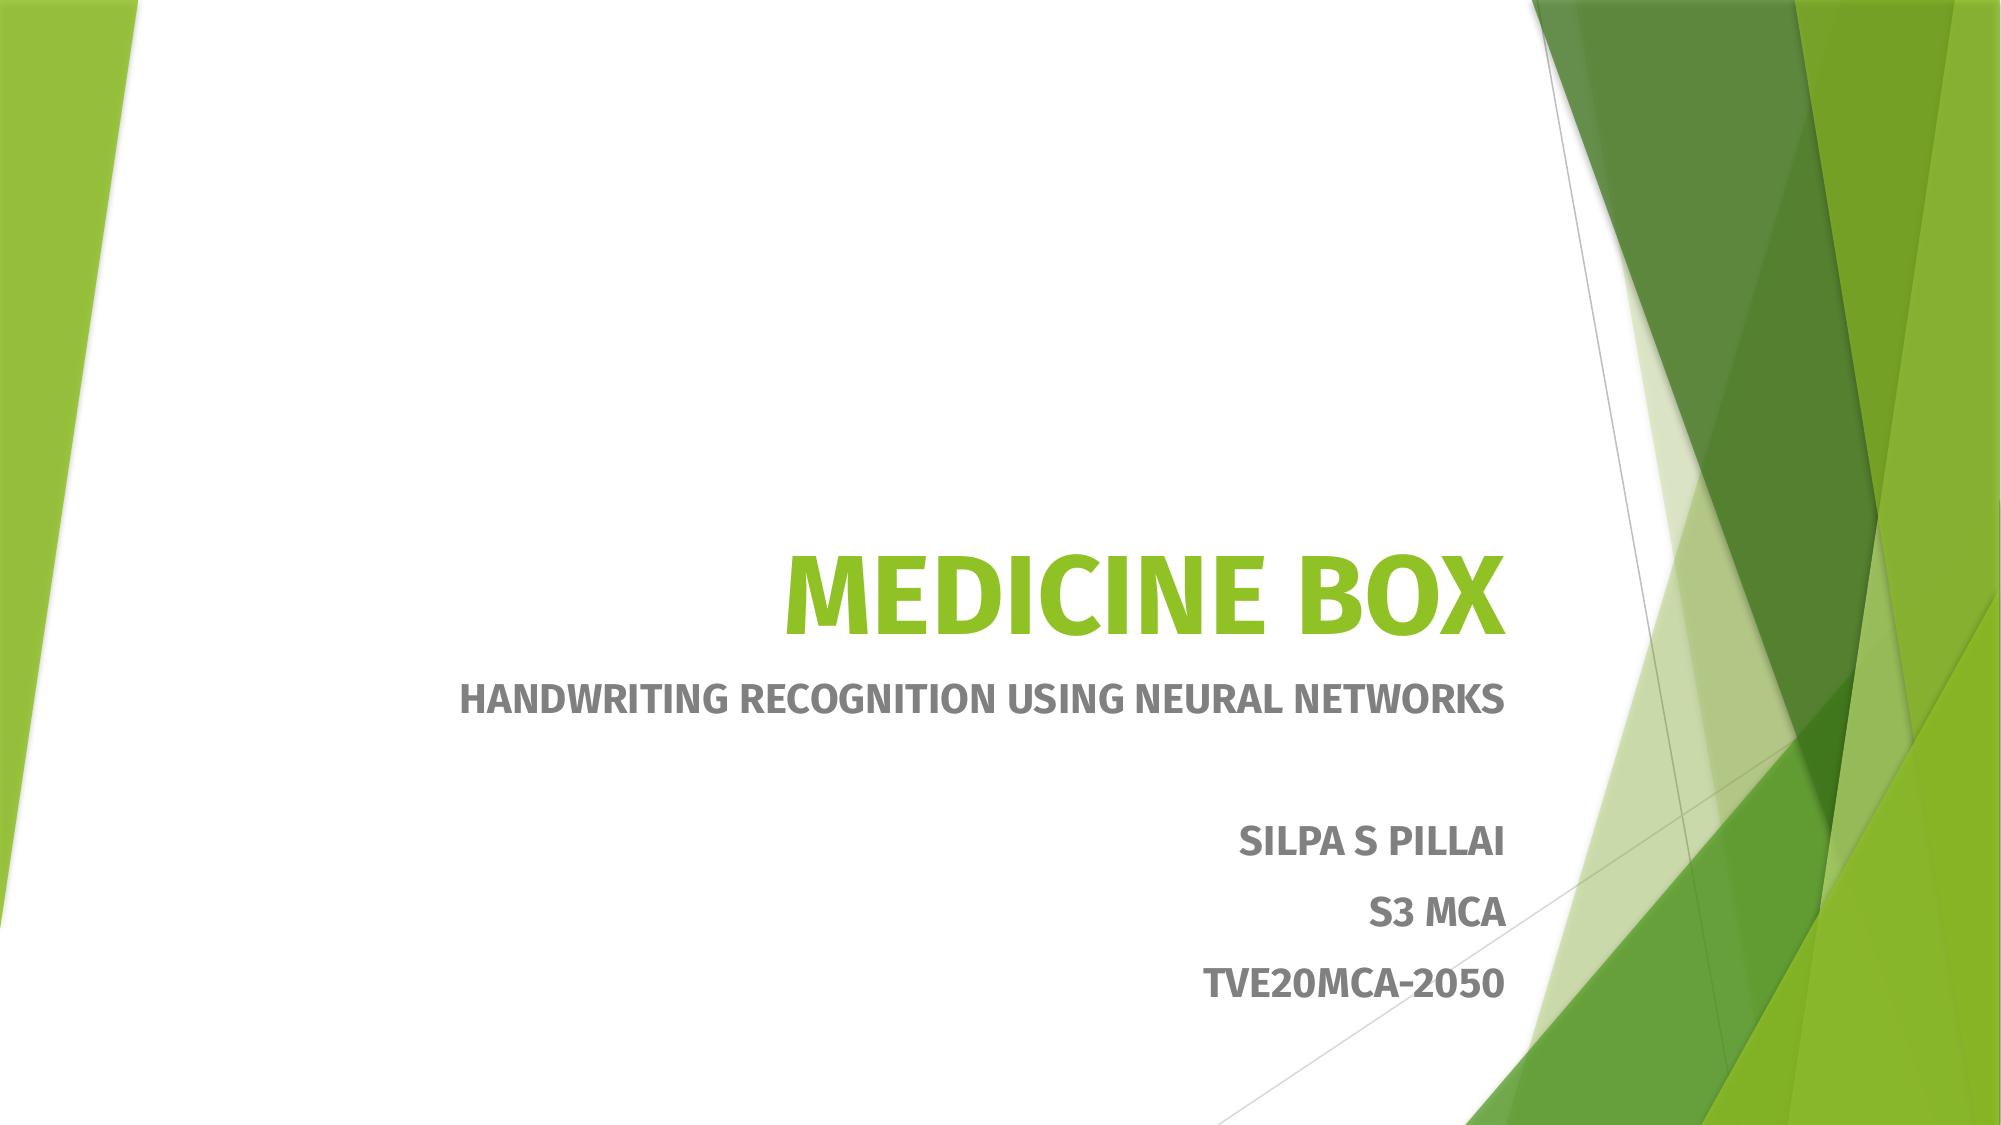

# MEDICINE BOX
HANDWRITING RECOGNITION USING NEURAL NETWORKS

SILPA S PILLAI
S3 MCA
TVE20MCA-2050